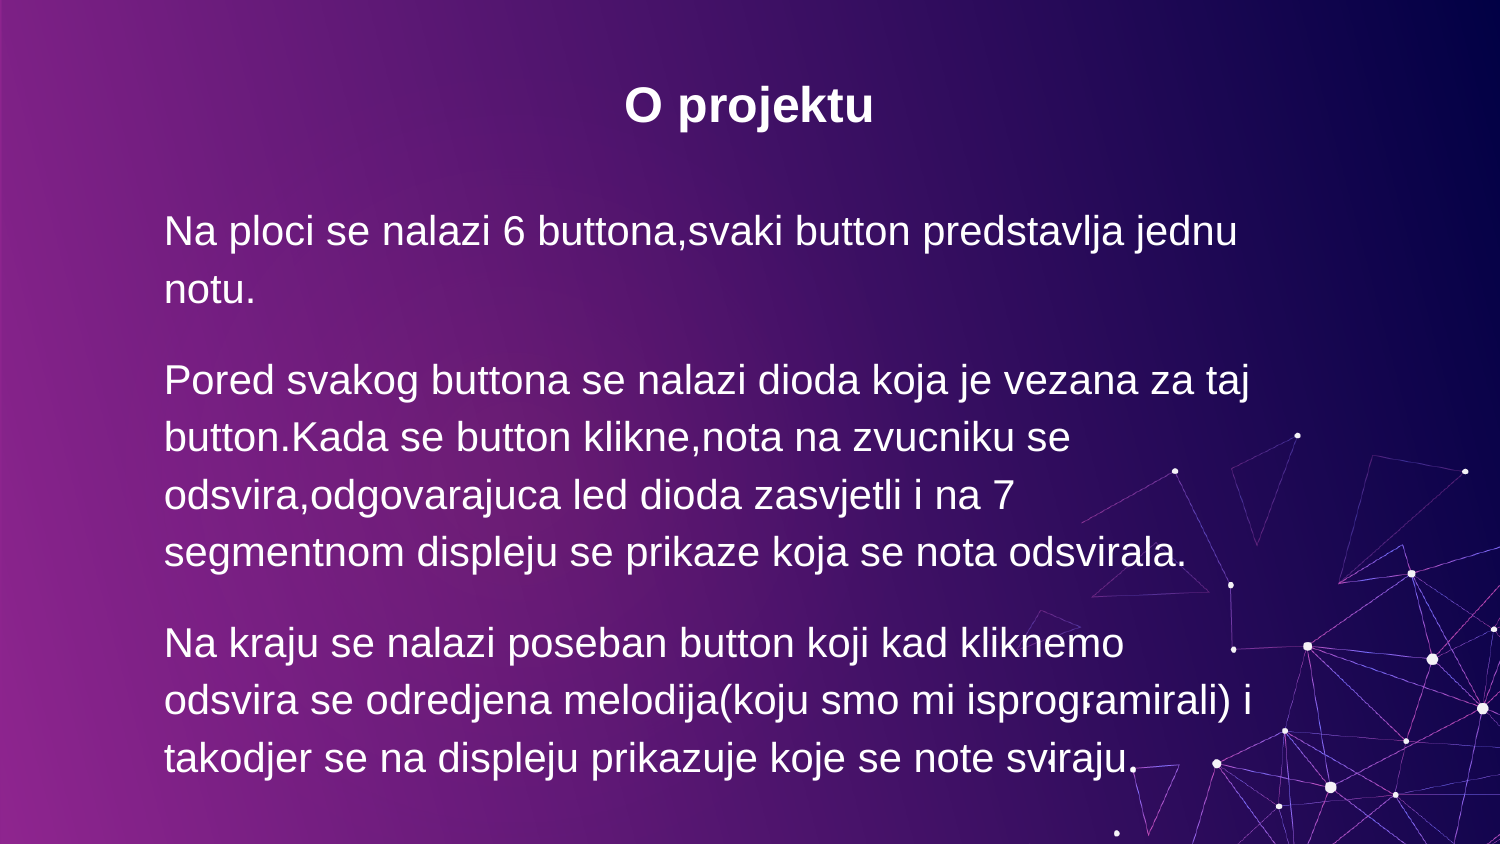

# O projektu
Na ploci se nalazi 6 buttona,svaki button predstavlja jednu notu.
Pored svakog buttona se nalazi dioda koja je vezana za taj button.Kada se button klikne,nota na zvucniku se odsvira,odgovarajuca led dioda zasvjetli i na 7 segmentnom displeju se prikaze koja se nota odsvirala.
Na kraju se nalazi poseban button koji kad kliknemo odsvira se odredjena melodija(koju smo mi isprogramirali) i takodjer se na displeju prikazuje koje se note sviraju.